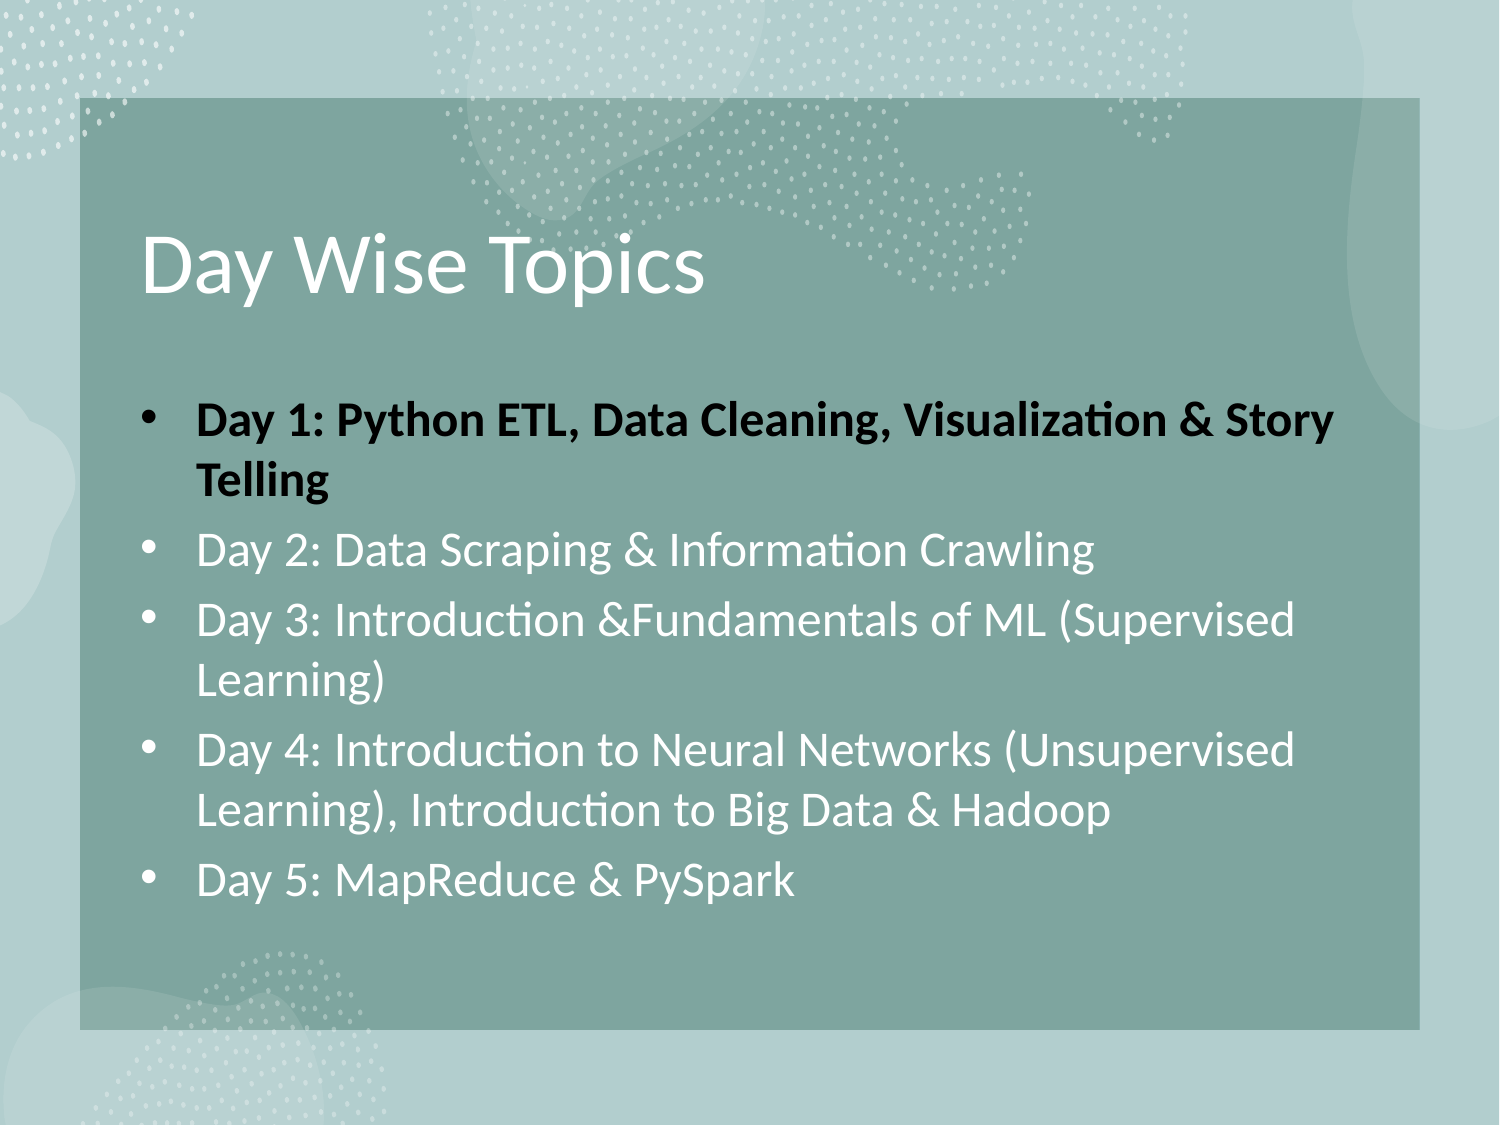

# Day Wise Topics
Day 1: Python ETL, Data Cleaning, Visualization & Story Telling
Day 2: Data Scraping & Information Crawling
Day 3: Introduction &Fundamentals of ML (Supervised Learning)
Day 4: Introduction to Neural Networks (Unsupervised Learning), Introduction to Big Data & Hadoop
Day 5: MapReduce & PySpark